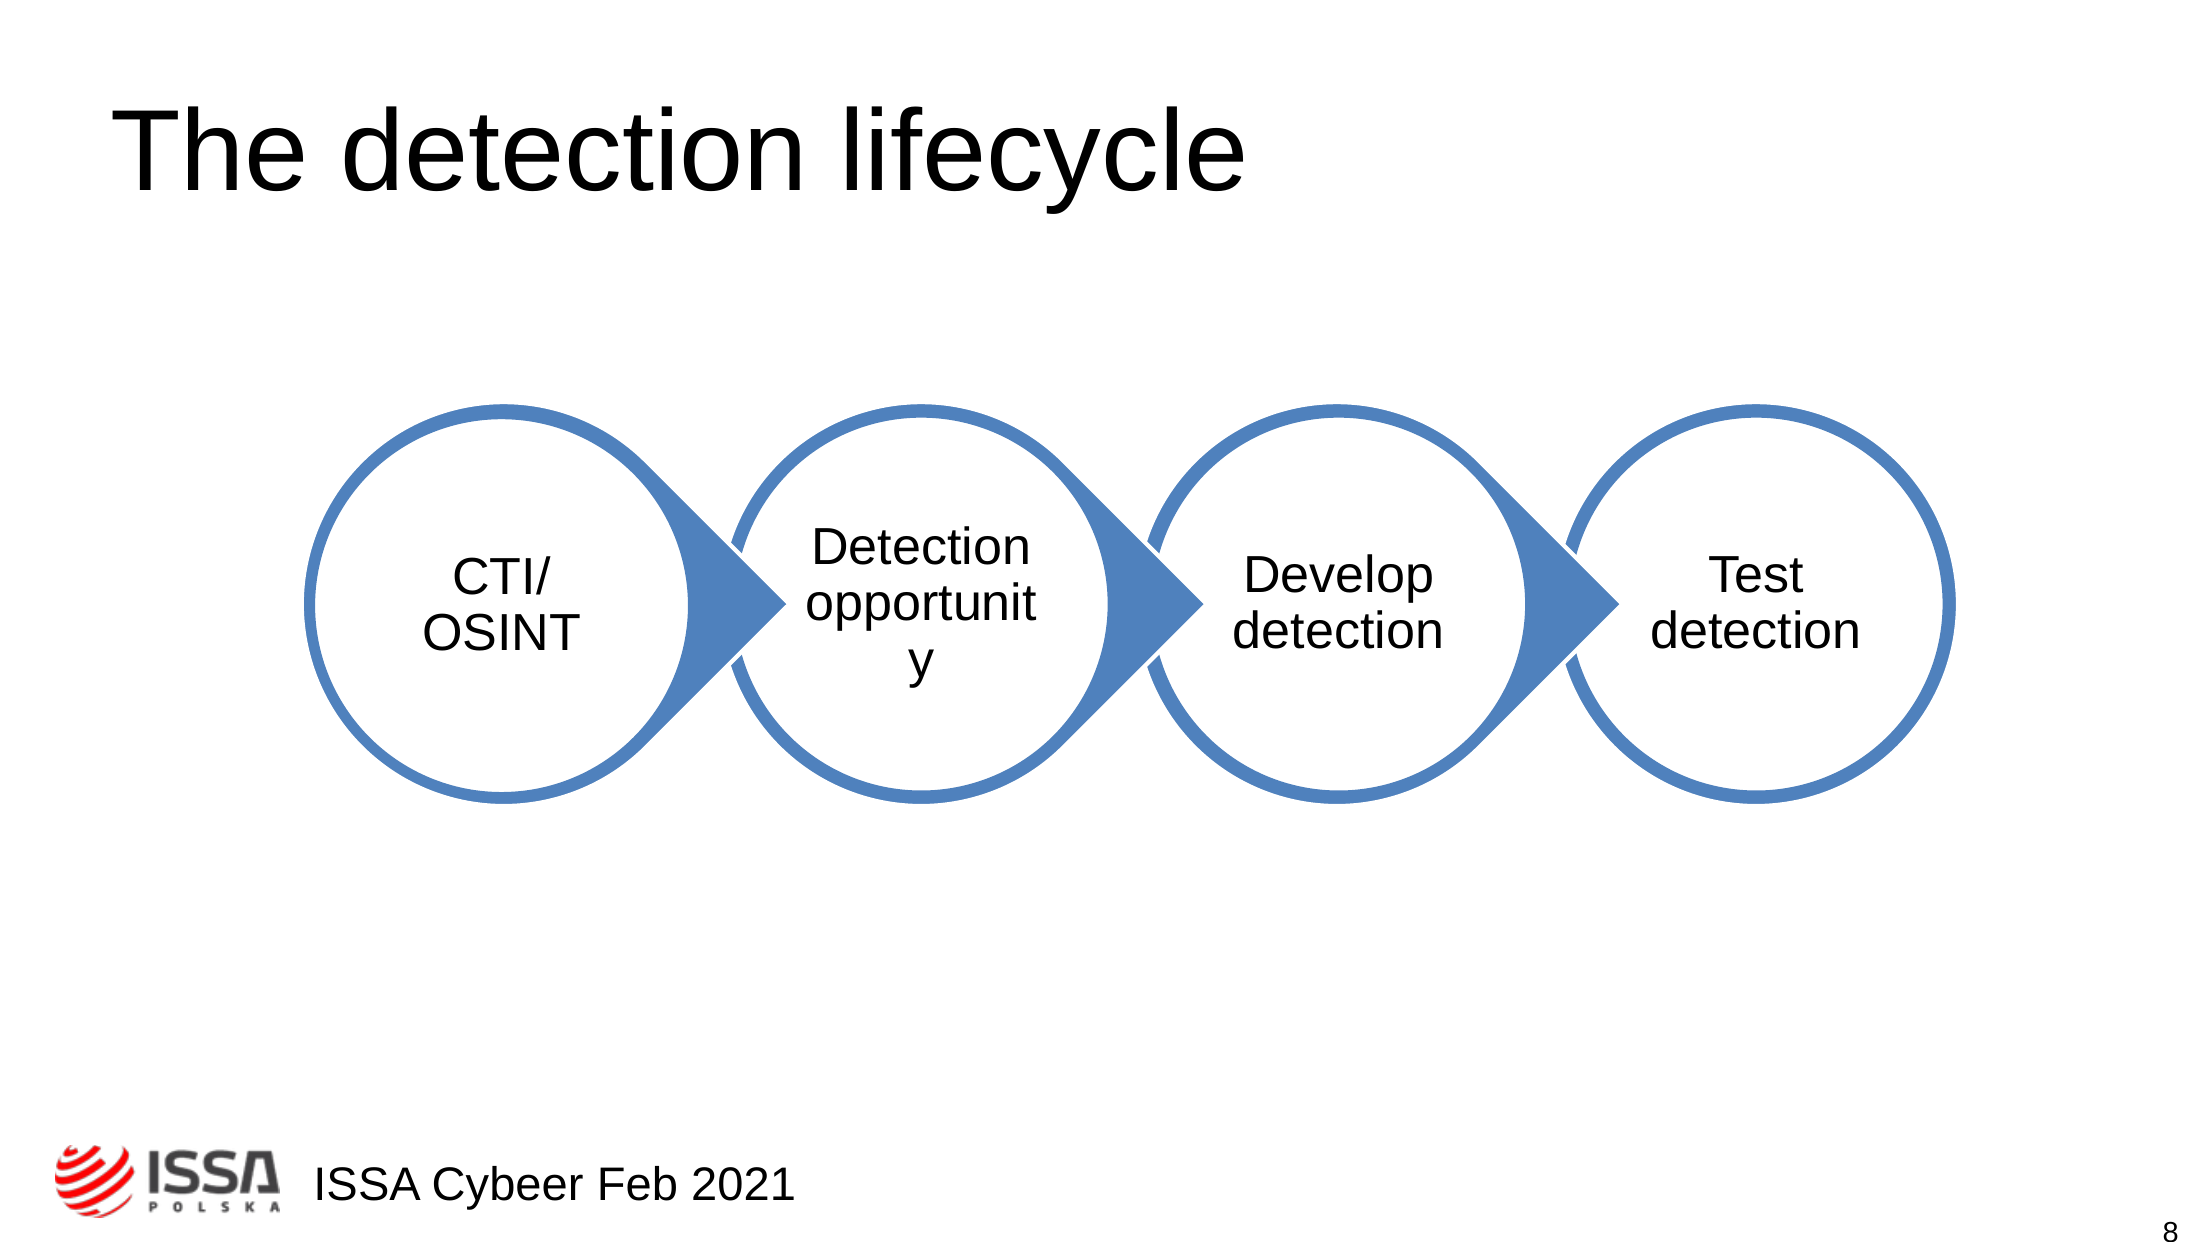

# The detection lifecycle
Test detection
Develop detection
Detection opportunity
CTI/OSINT